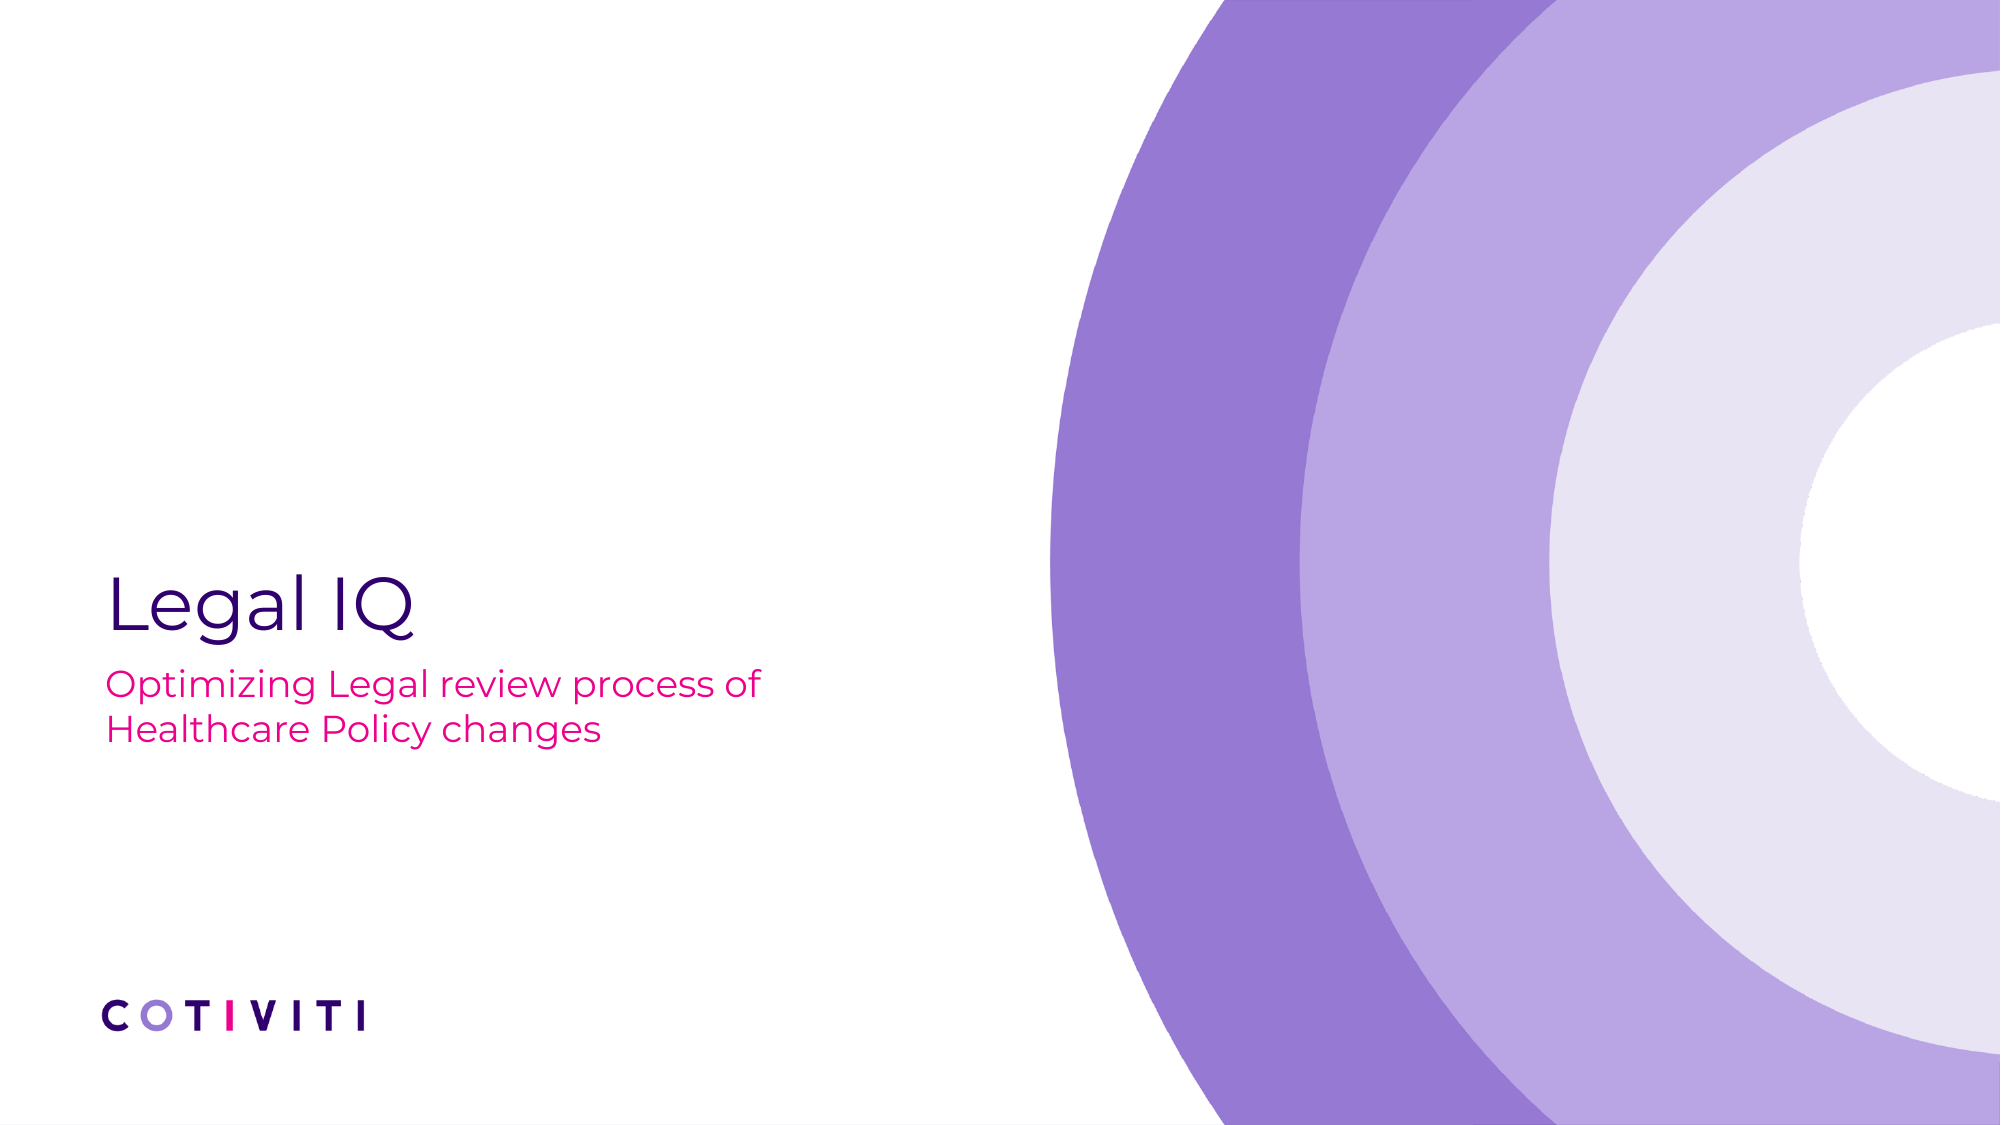

# Legal IQ
Optimizing Legal review process of Healthcare Policy changes